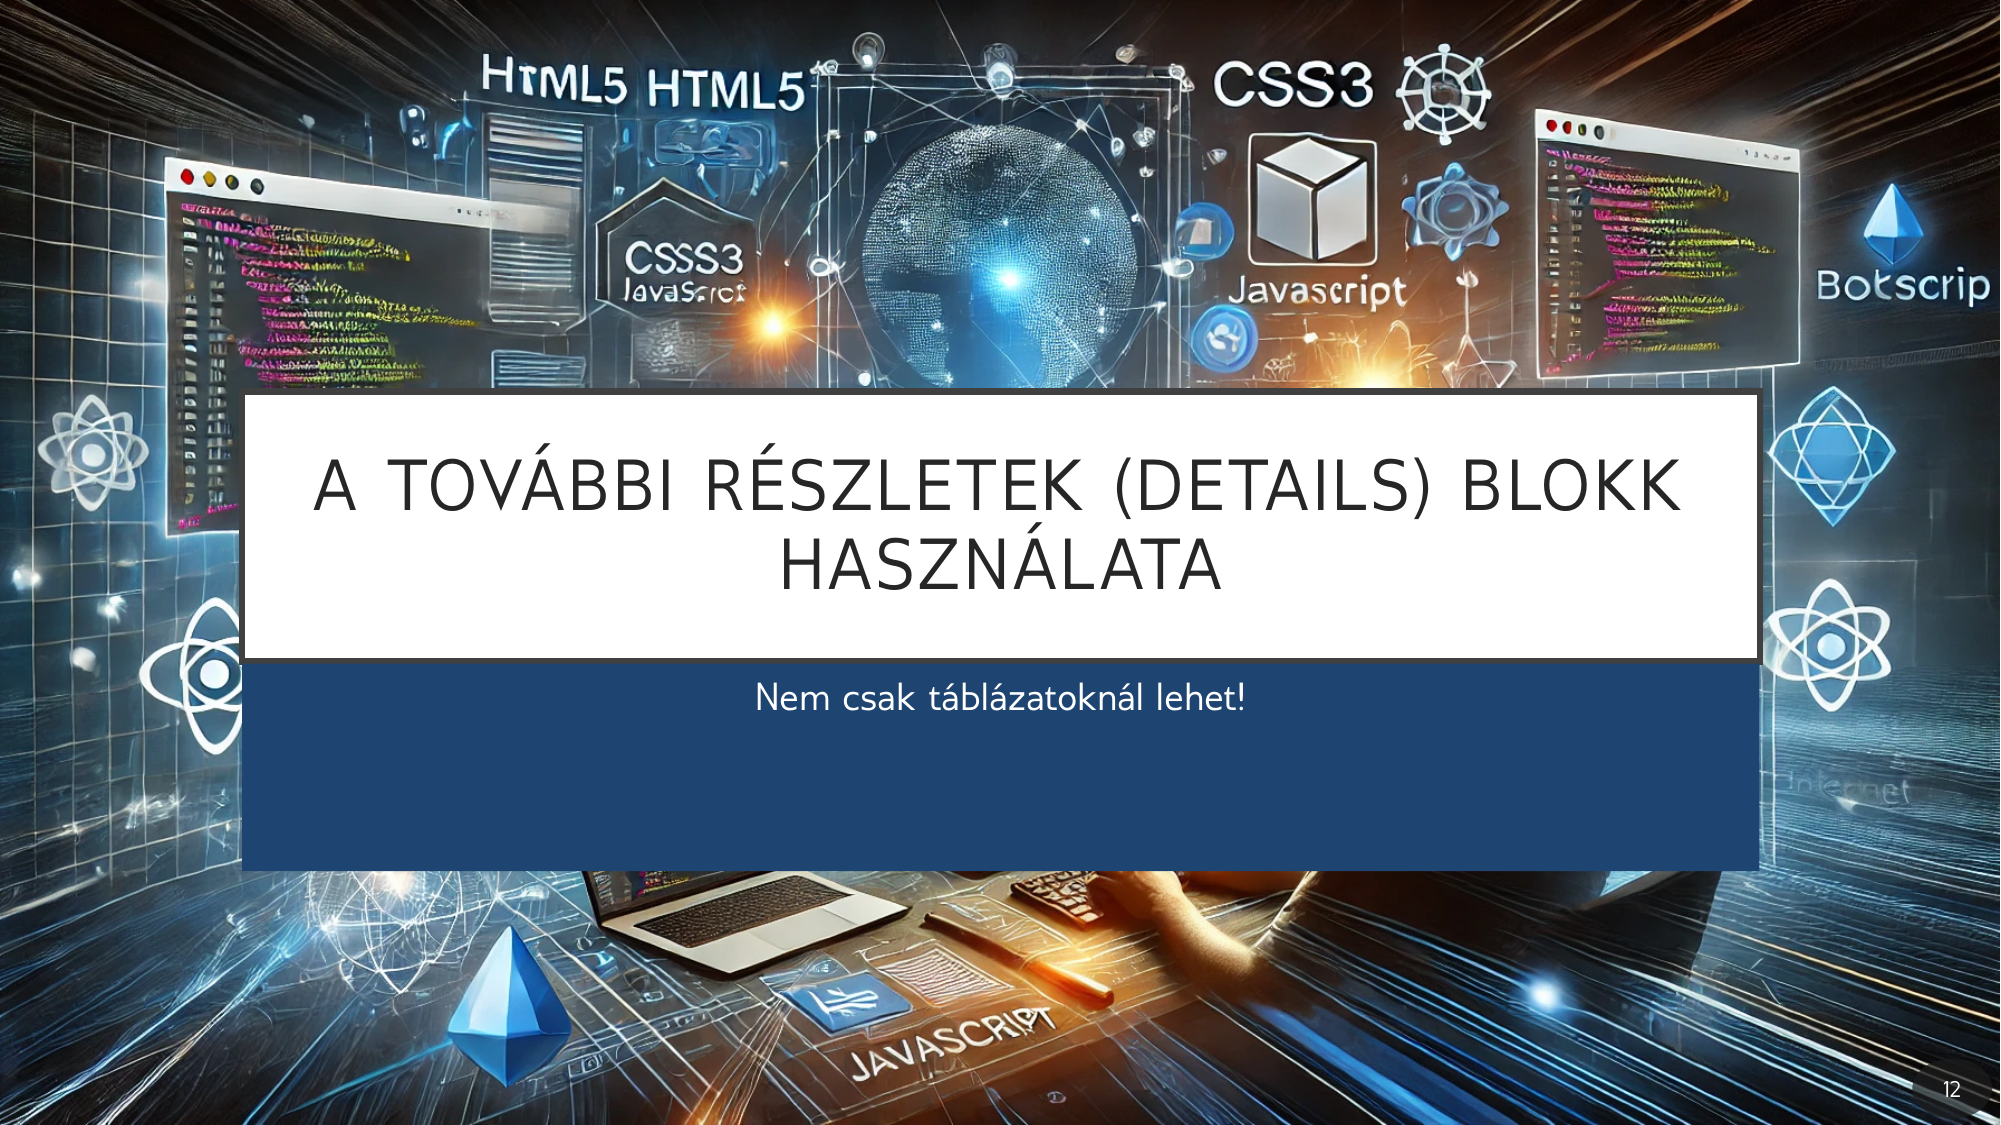

# A további részletek (details) blokk használata
Nem csak táblázatoknál lehet!
12